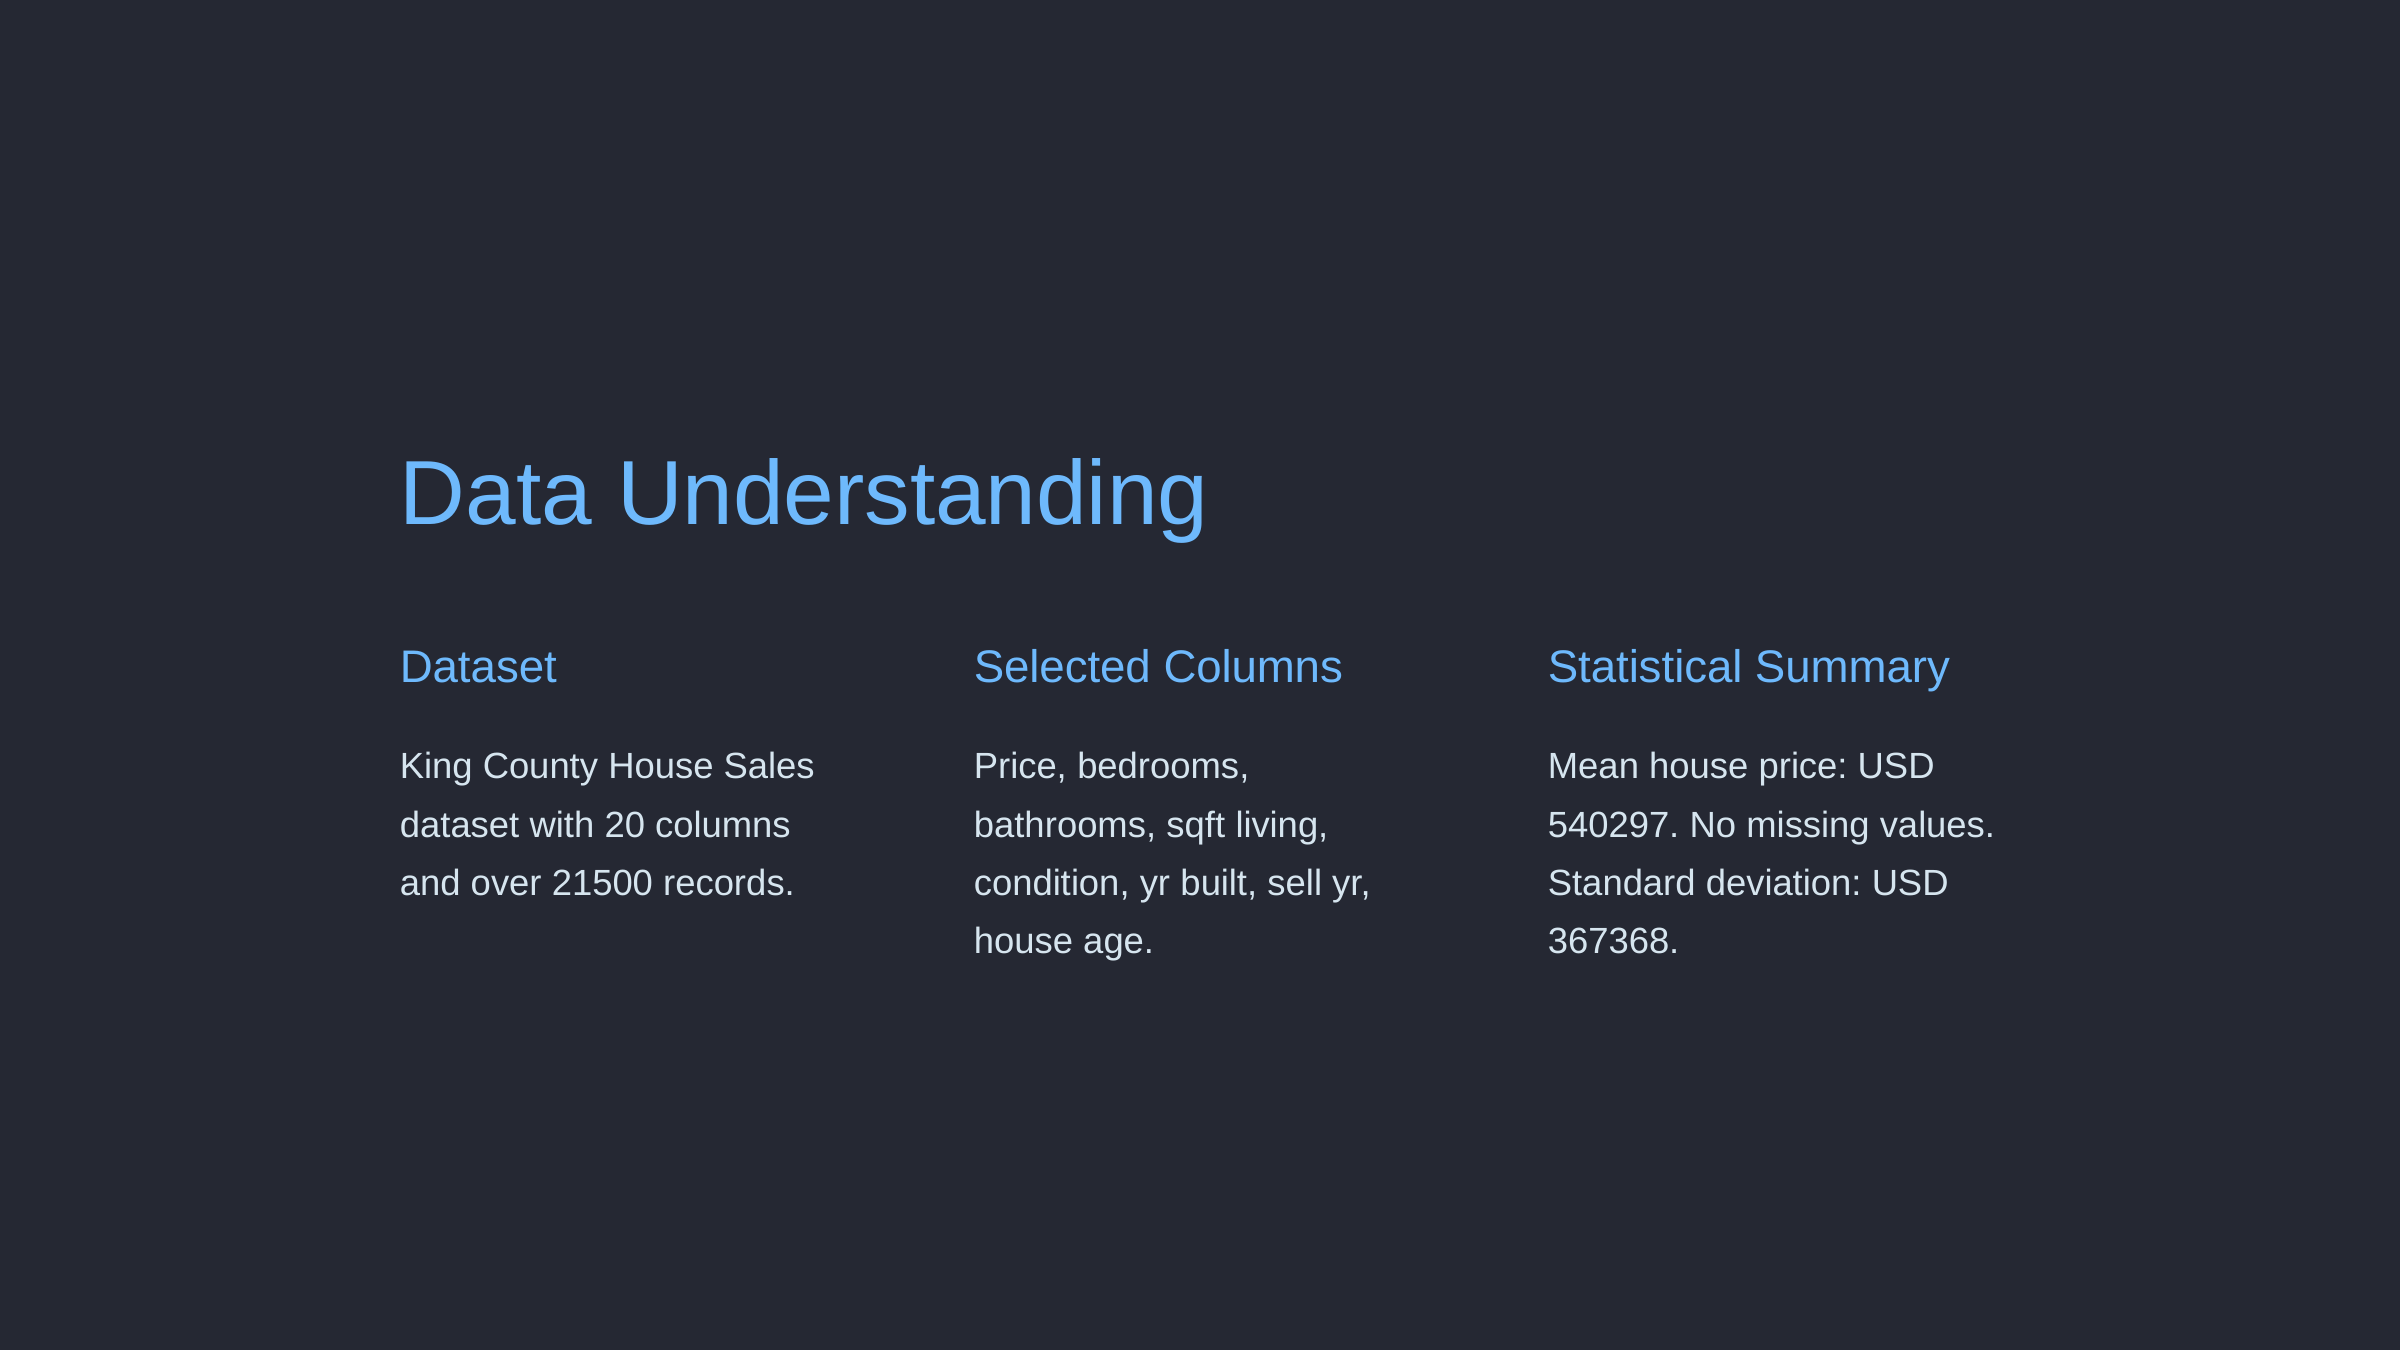

Data Understanding
Dataset
Selected Columns
Statistical Summary
King County House Sales dataset with 20 columns and over 21500 records.
Price, bedrooms, bathrooms, sqft living, condition, yr built, sell yr, house age.
Mean house price: USD 540297. No missing values. Standard deviation: USD 367368.